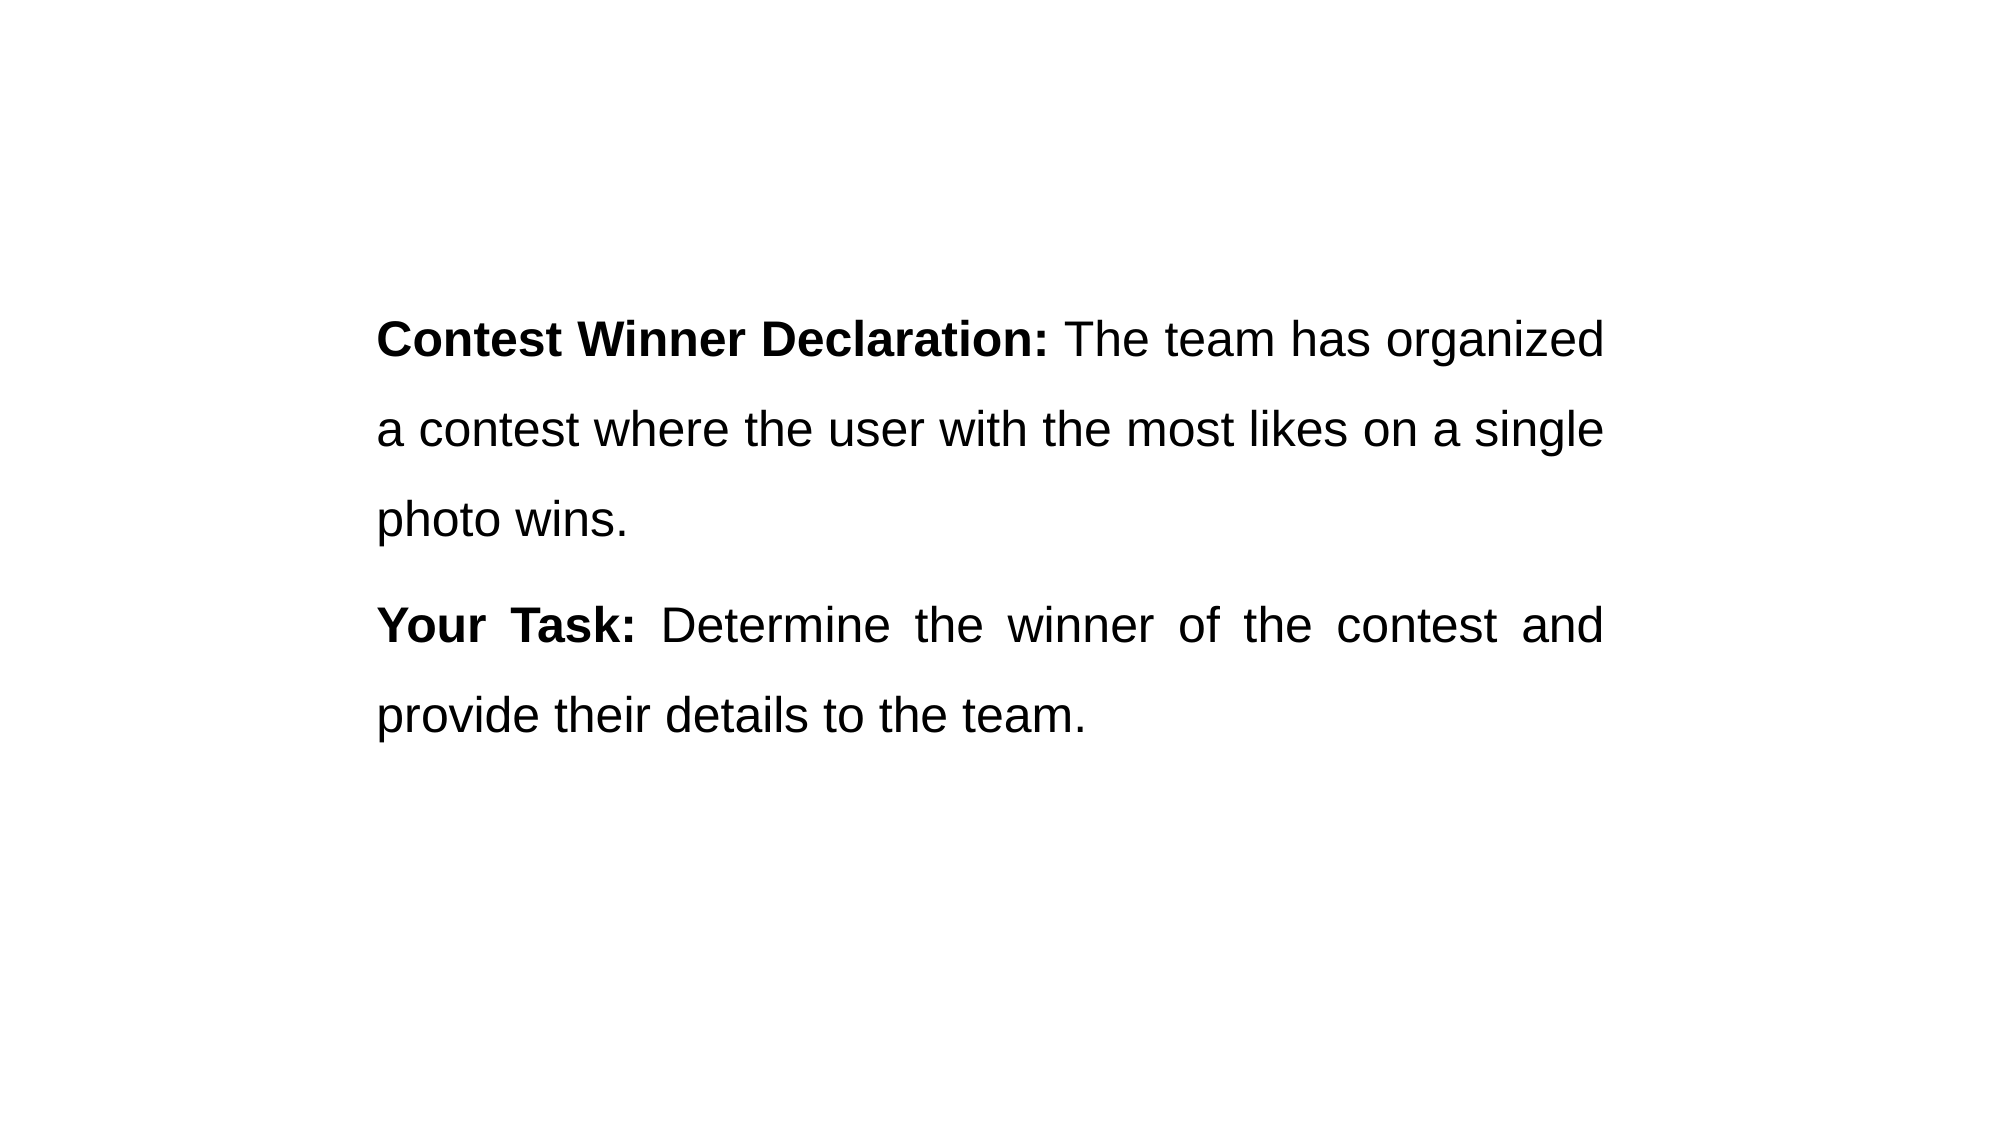

Contest Winner Declaration: The team has organized a contest where the user with the most likes on a single photo wins.
Your Task: Determine the winner of the contest and provide their details to the team.